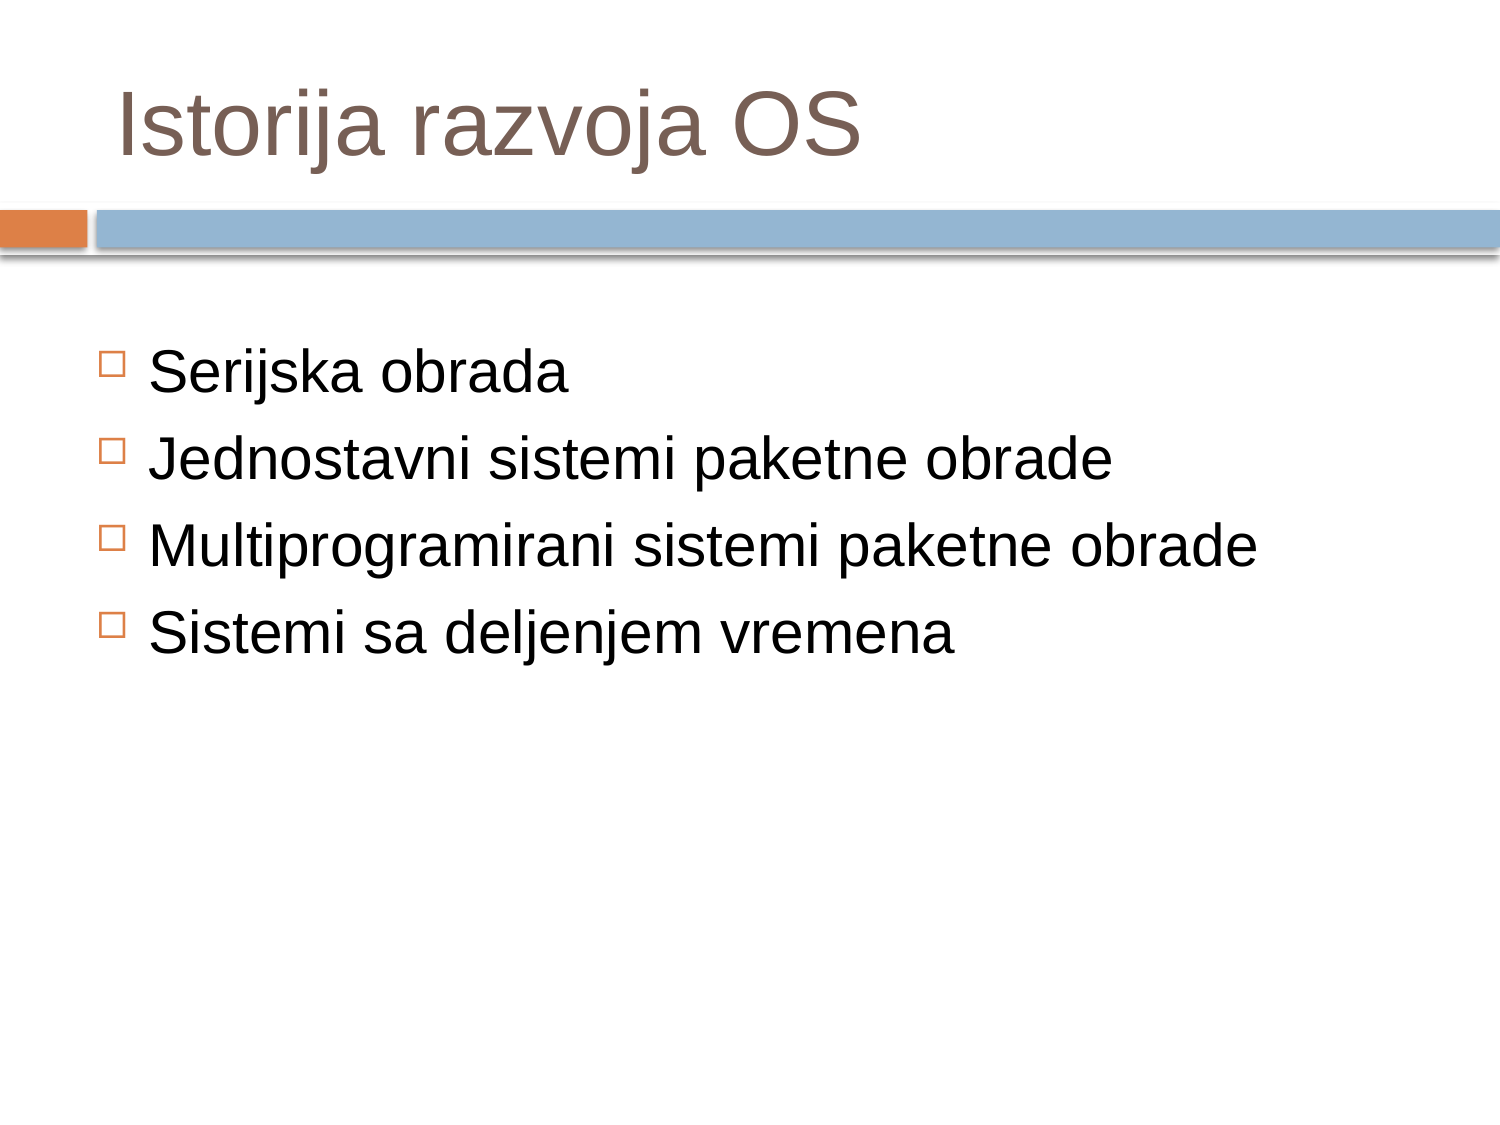

# Istorija razvoja OS
Serijska obrada
Jednostavni sistemi paketne obrade
Multiprogramirani sistemi paketne obrade
Sistemi sa deljenjem vremena